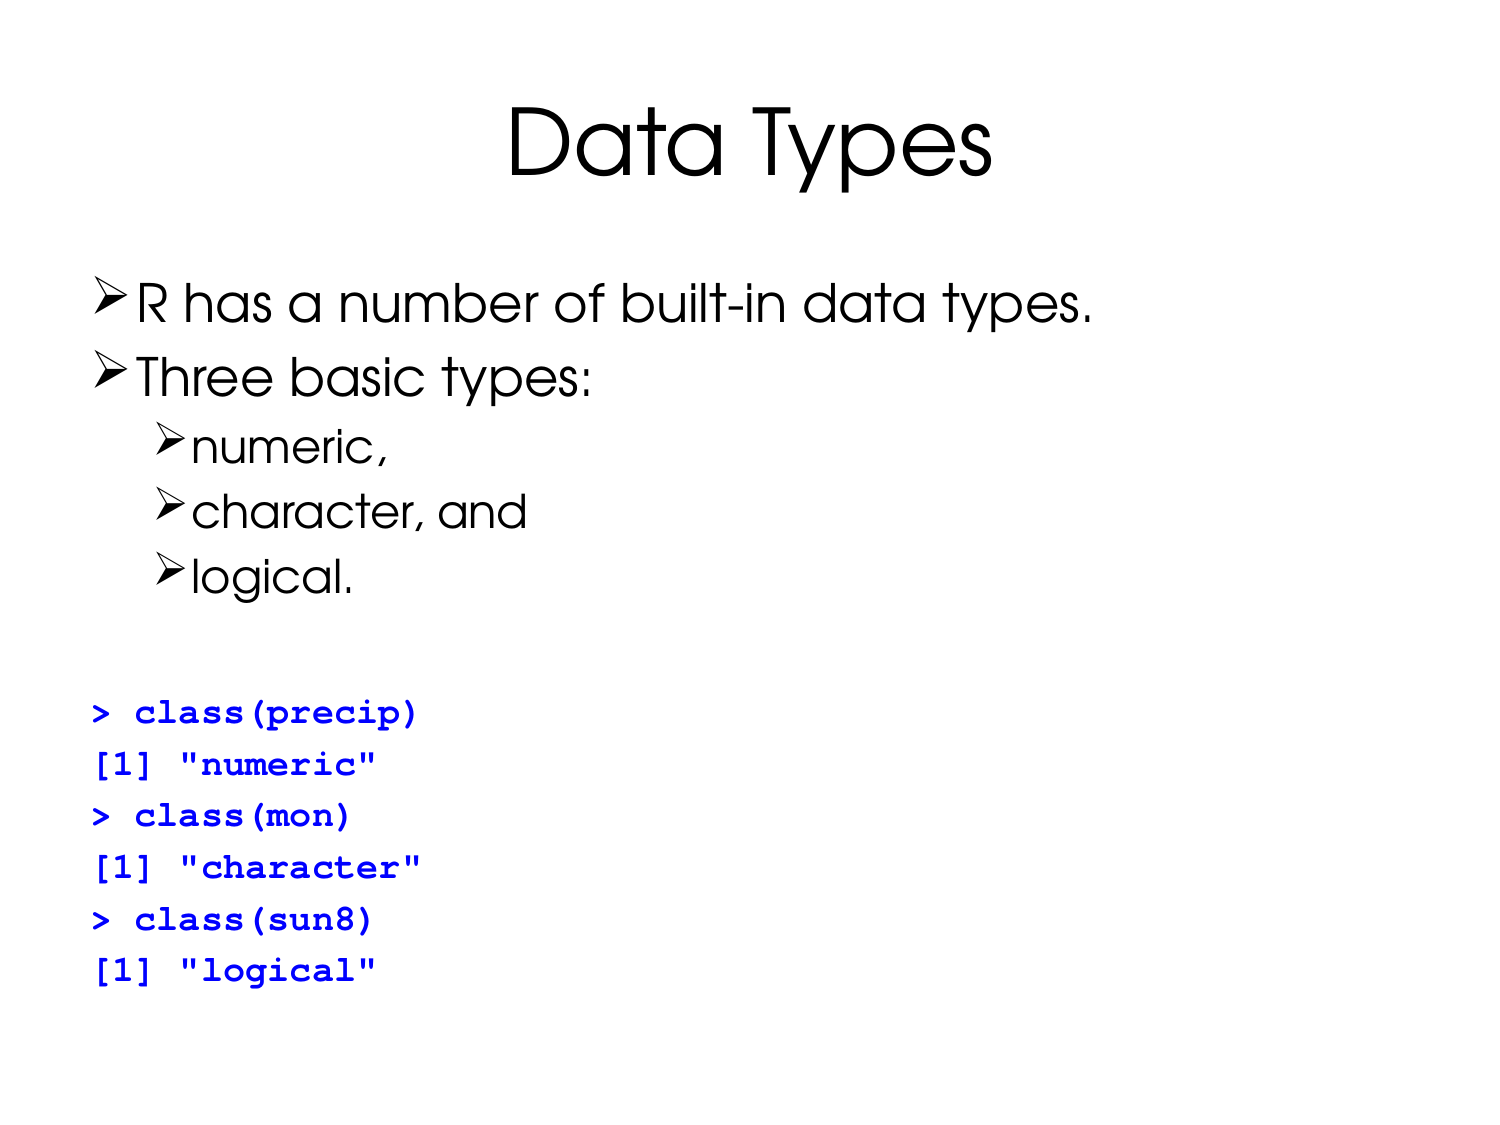

# Data Types
R has a number of built-in data types.
Three basic types:
numeric,
character, and
logical.

> class(precip)
[1] "numeric"
> class(mon)
[1] "character"
> class(sun8)
[1] "logical"